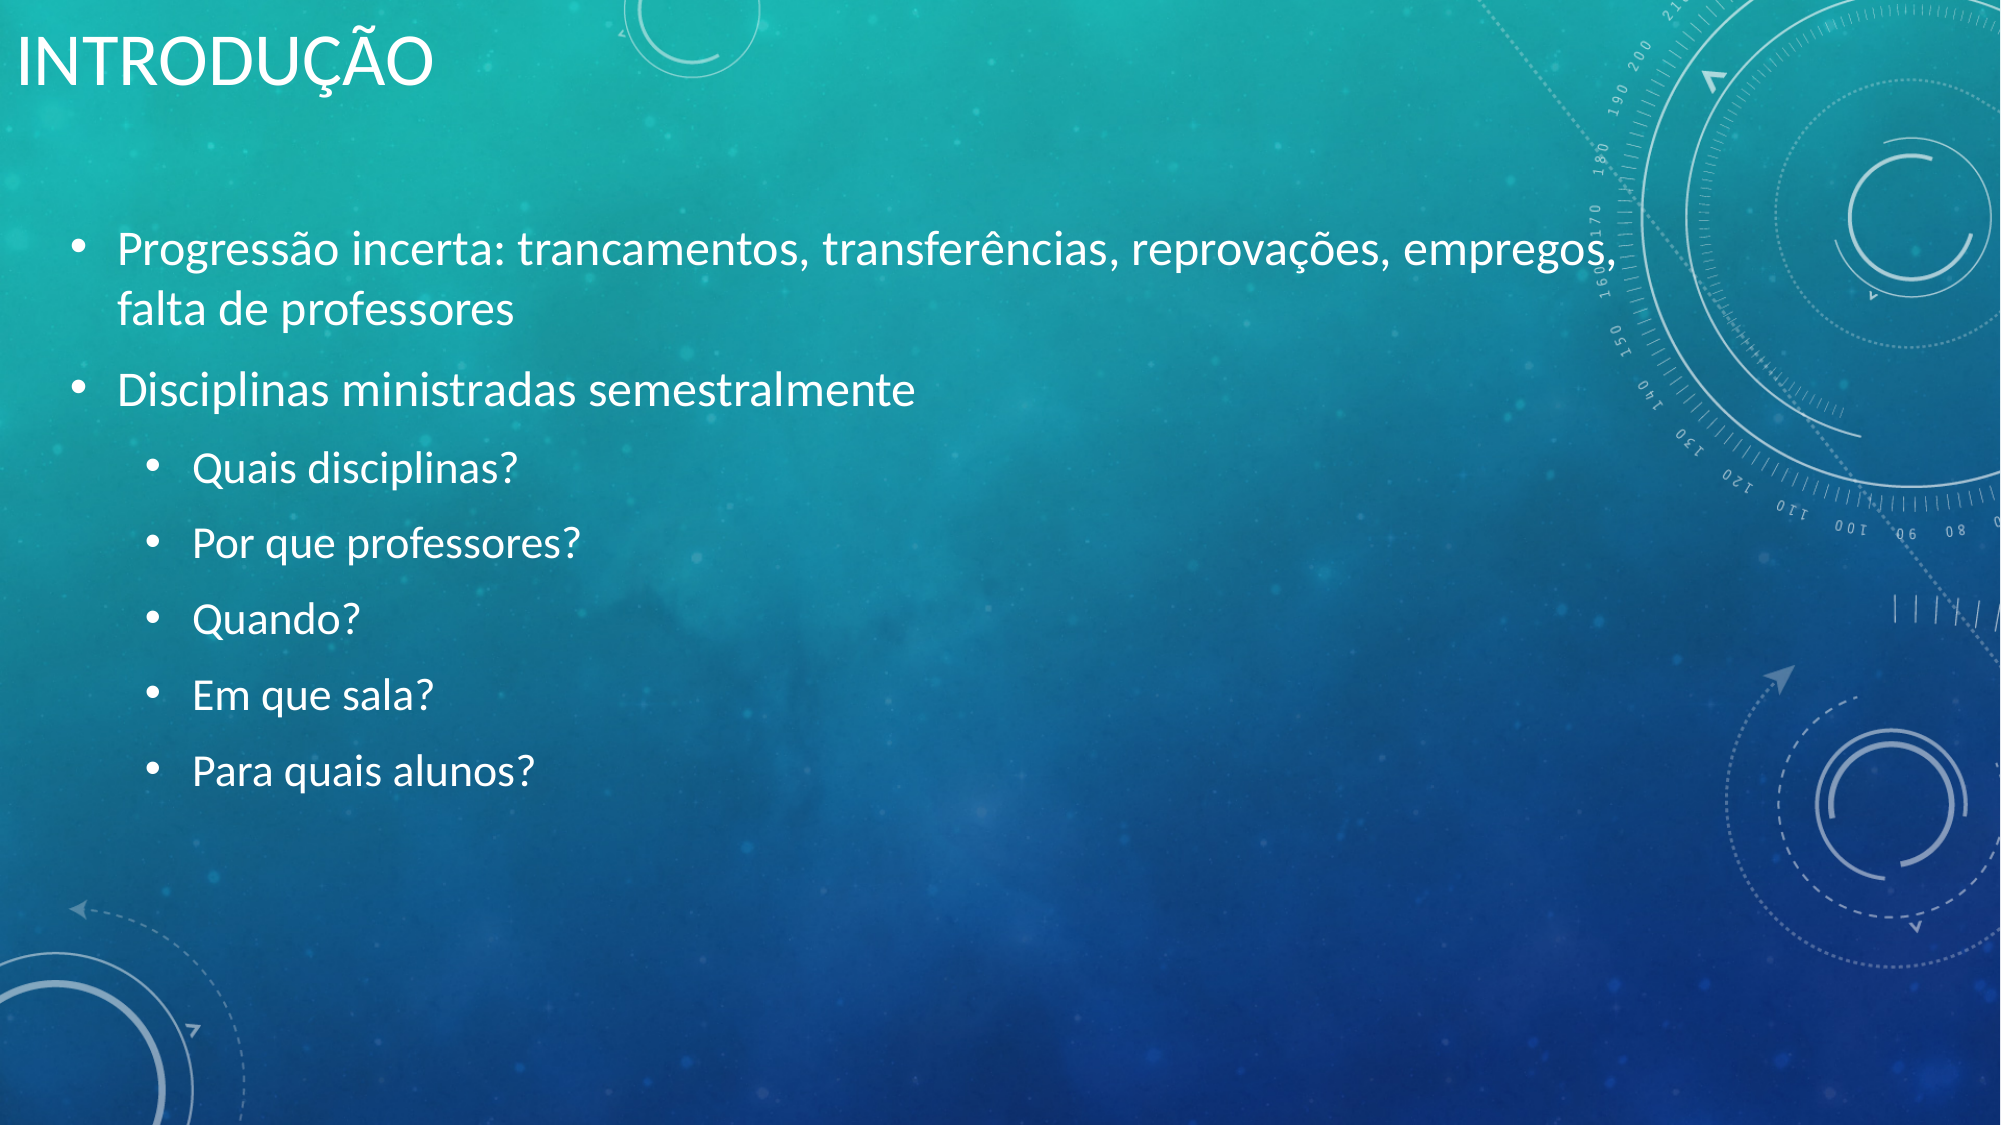

Introdução
Progressão incerta: trancamentos, transferências, reprovações, empregos, falta de professores
Disciplinas ministradas semestralmente
Quais disciplinas?
Por que professores?
Quando?
Em que sala?
Para quais alunos?